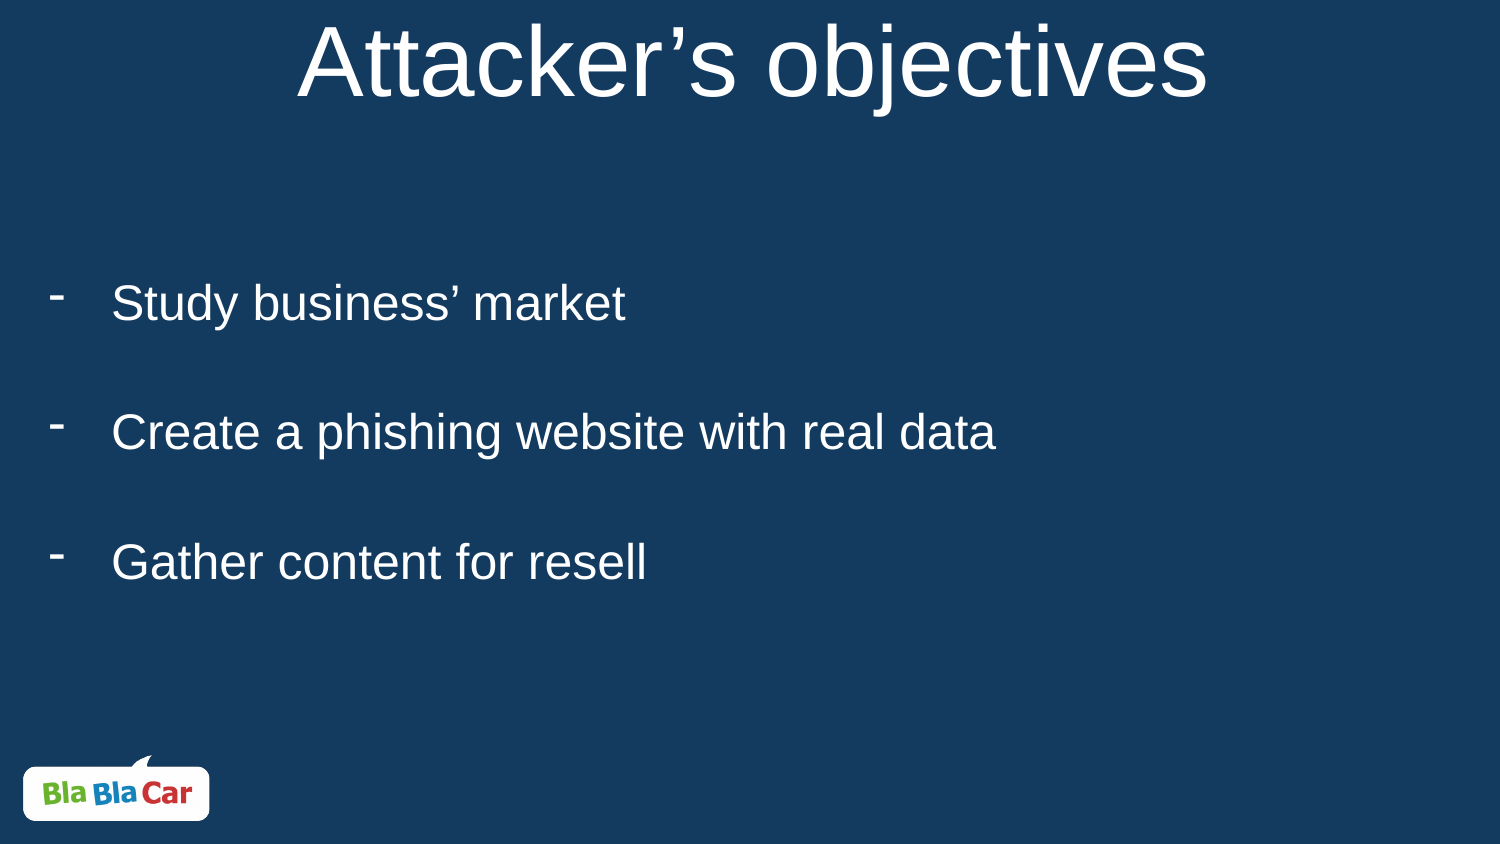

# Attacker’s objectives
Study business’ market

Create a phishing website with real data

Gather content for resell